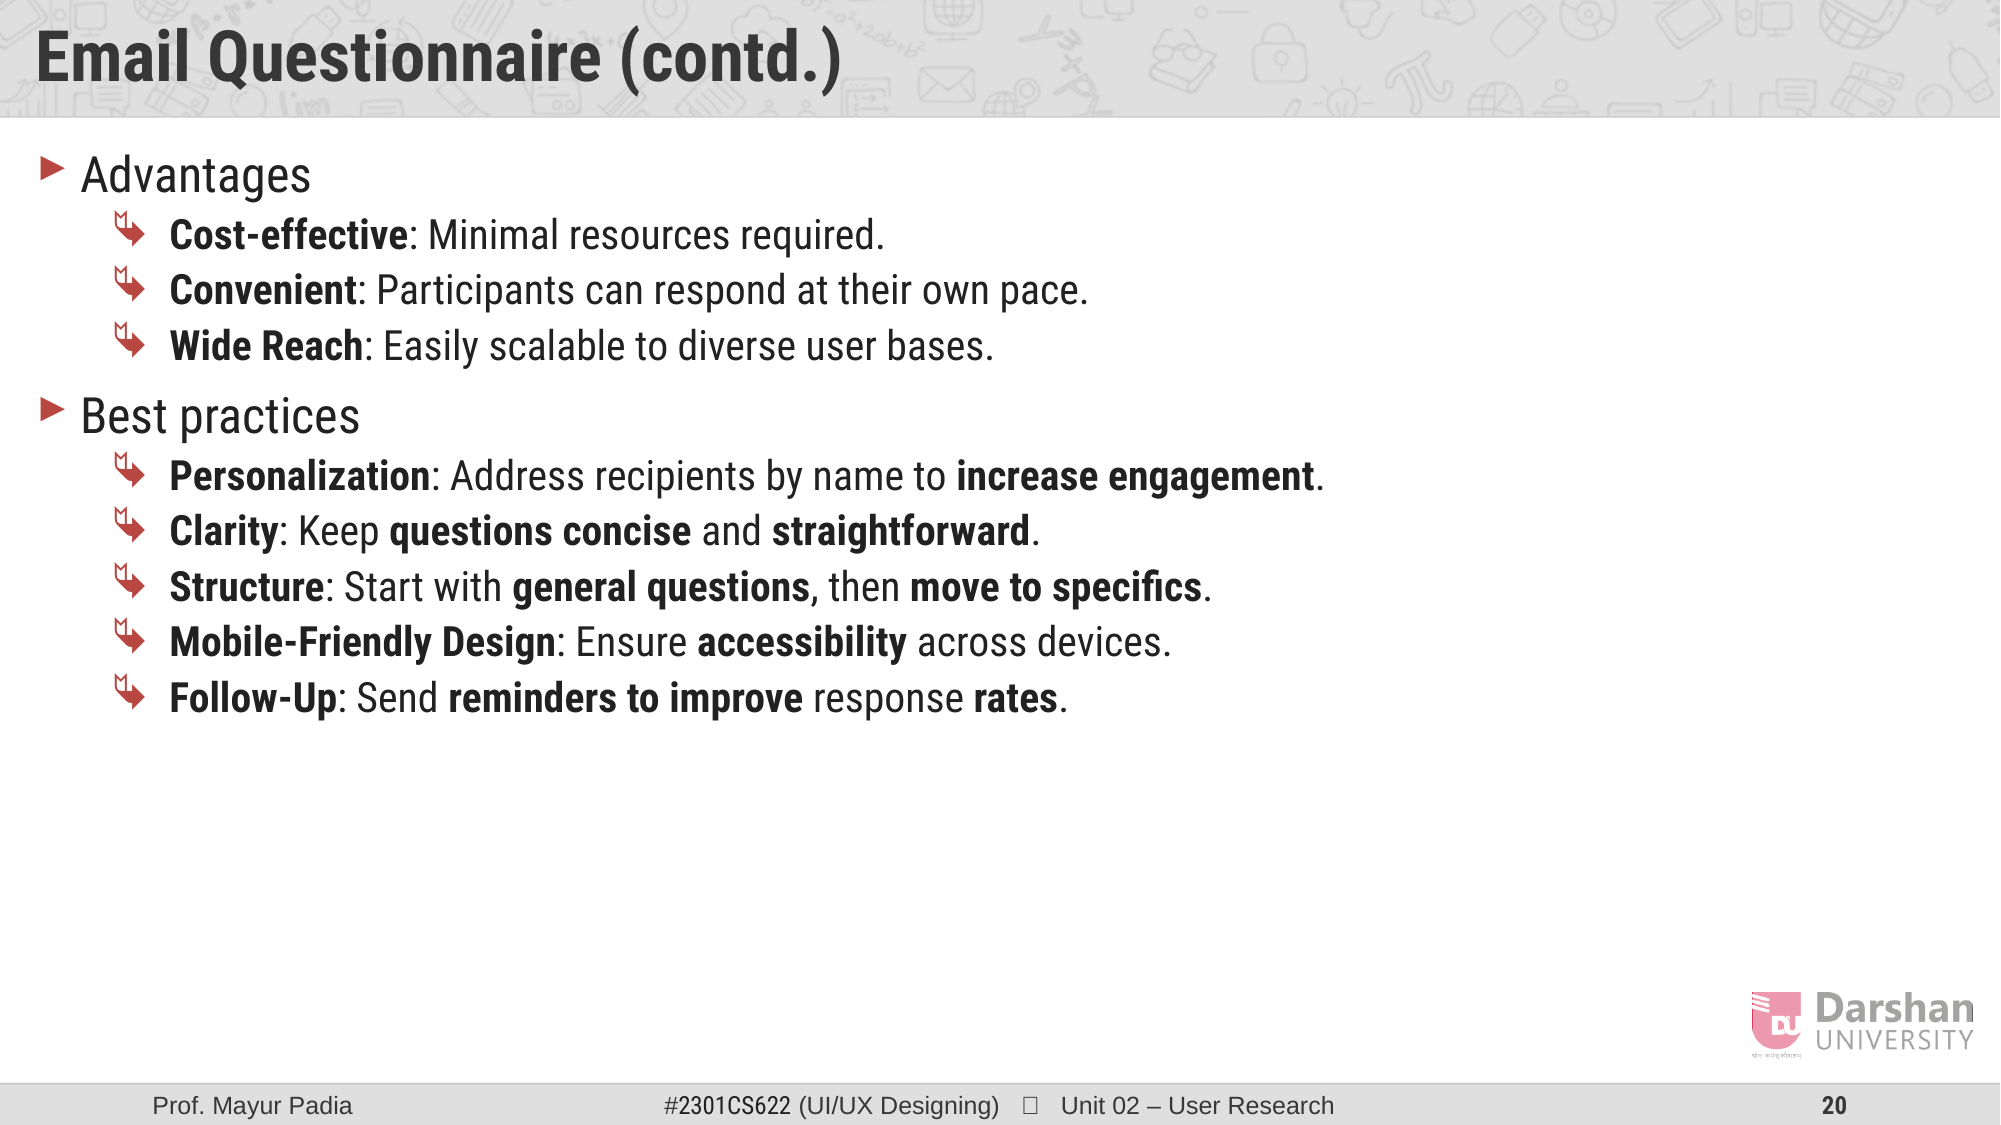

# Email Questionnaire (contd.)
Advantages
Cost-effective: Minimal resources required.
Convenient: Participants can respond at their own pace.
Wide Reach: Easily scalable to diverse user bases.
Best practices
Personalization: Address recipients by name to increase engagement.
Clarity: Keep questions concise and straightforward.
Structure: Start with general questions, then move to specifics.
Mobile-Friendly Design: Ensure accessibility across devices.
Follow-Up: Send reminders to improve response rates.